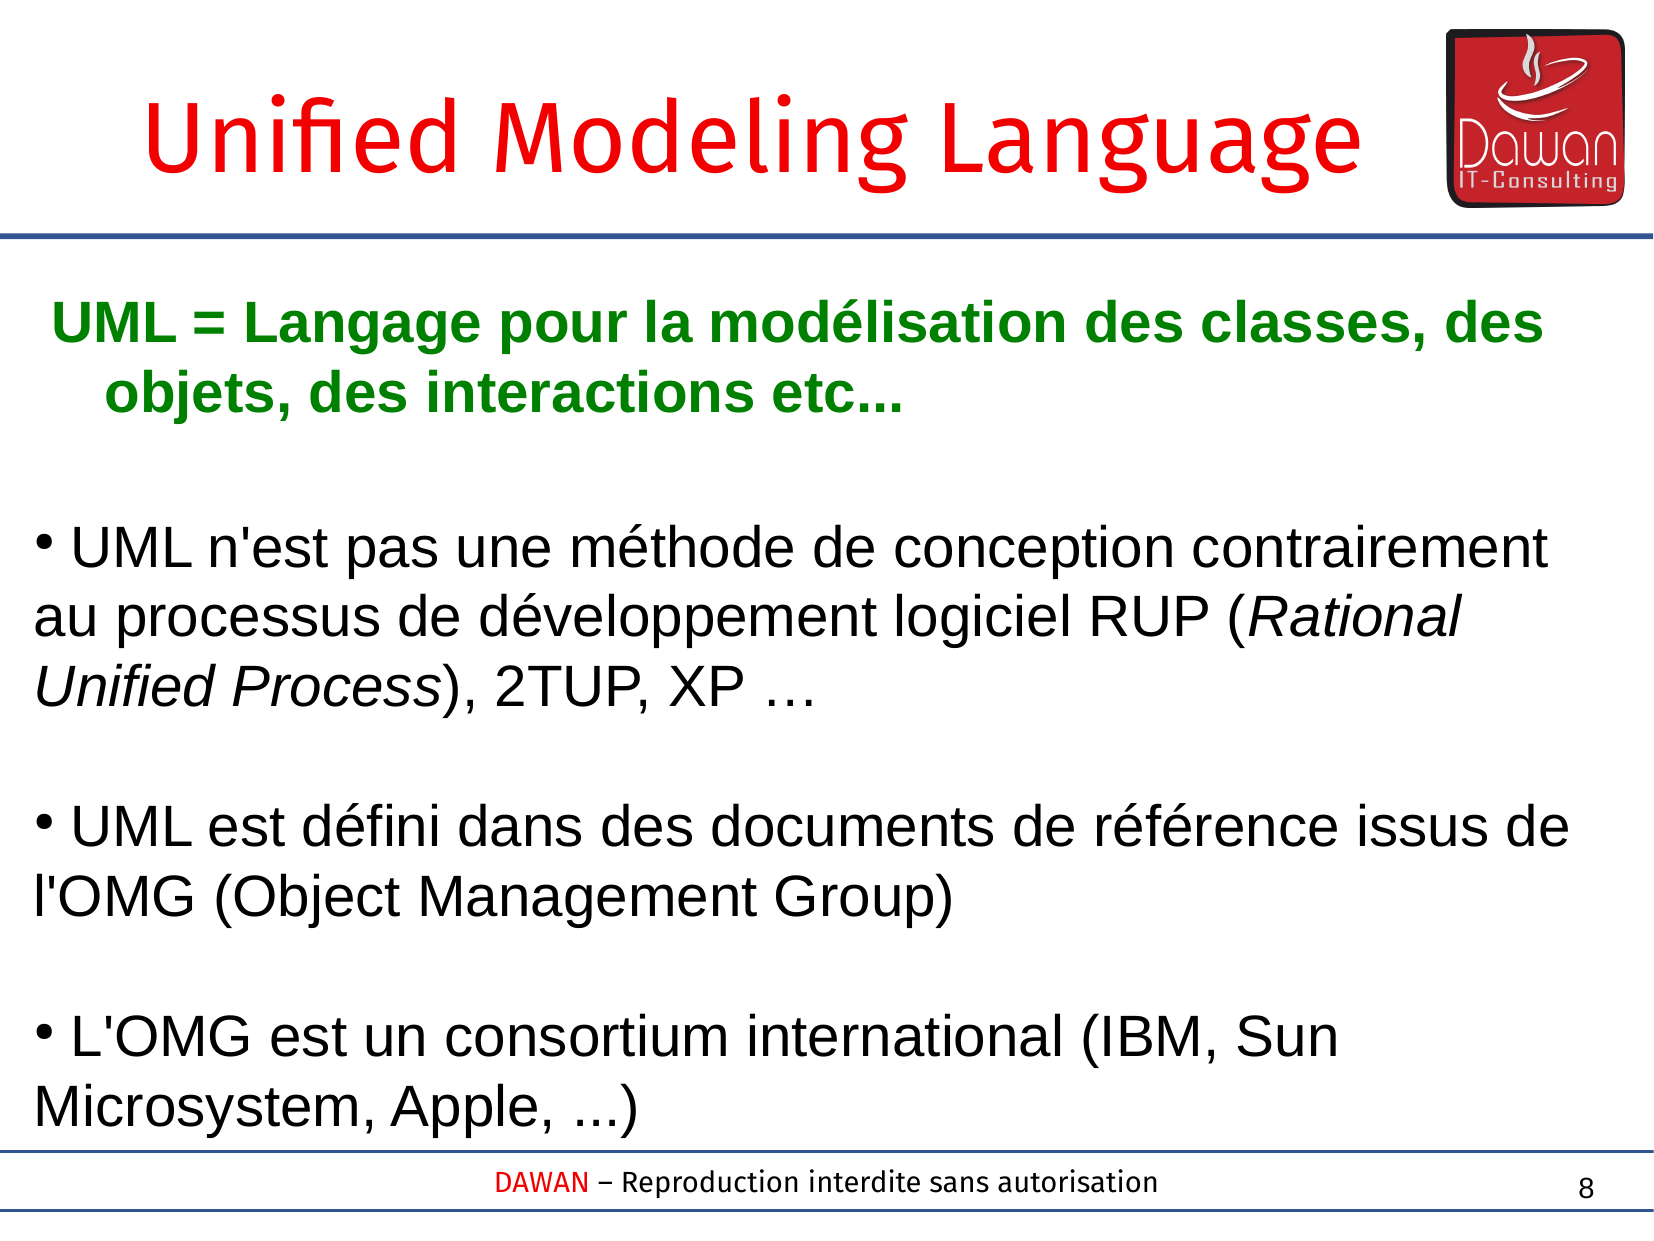

Unified Modeling Language
UML = Langage pour la modélisation des classes, des objets, des interactions etc...

 UML n'est pas une méthode de conception contrairement au processus de développement logiciel RUP (Rational Unified Process), 2TUP, XP …

 UML est défini dans des documents de référence issus de l'OMG (Object Management Group)

 L'OMG est un consortium international (IBM, Sun Microsystem, Apple, ...)
8